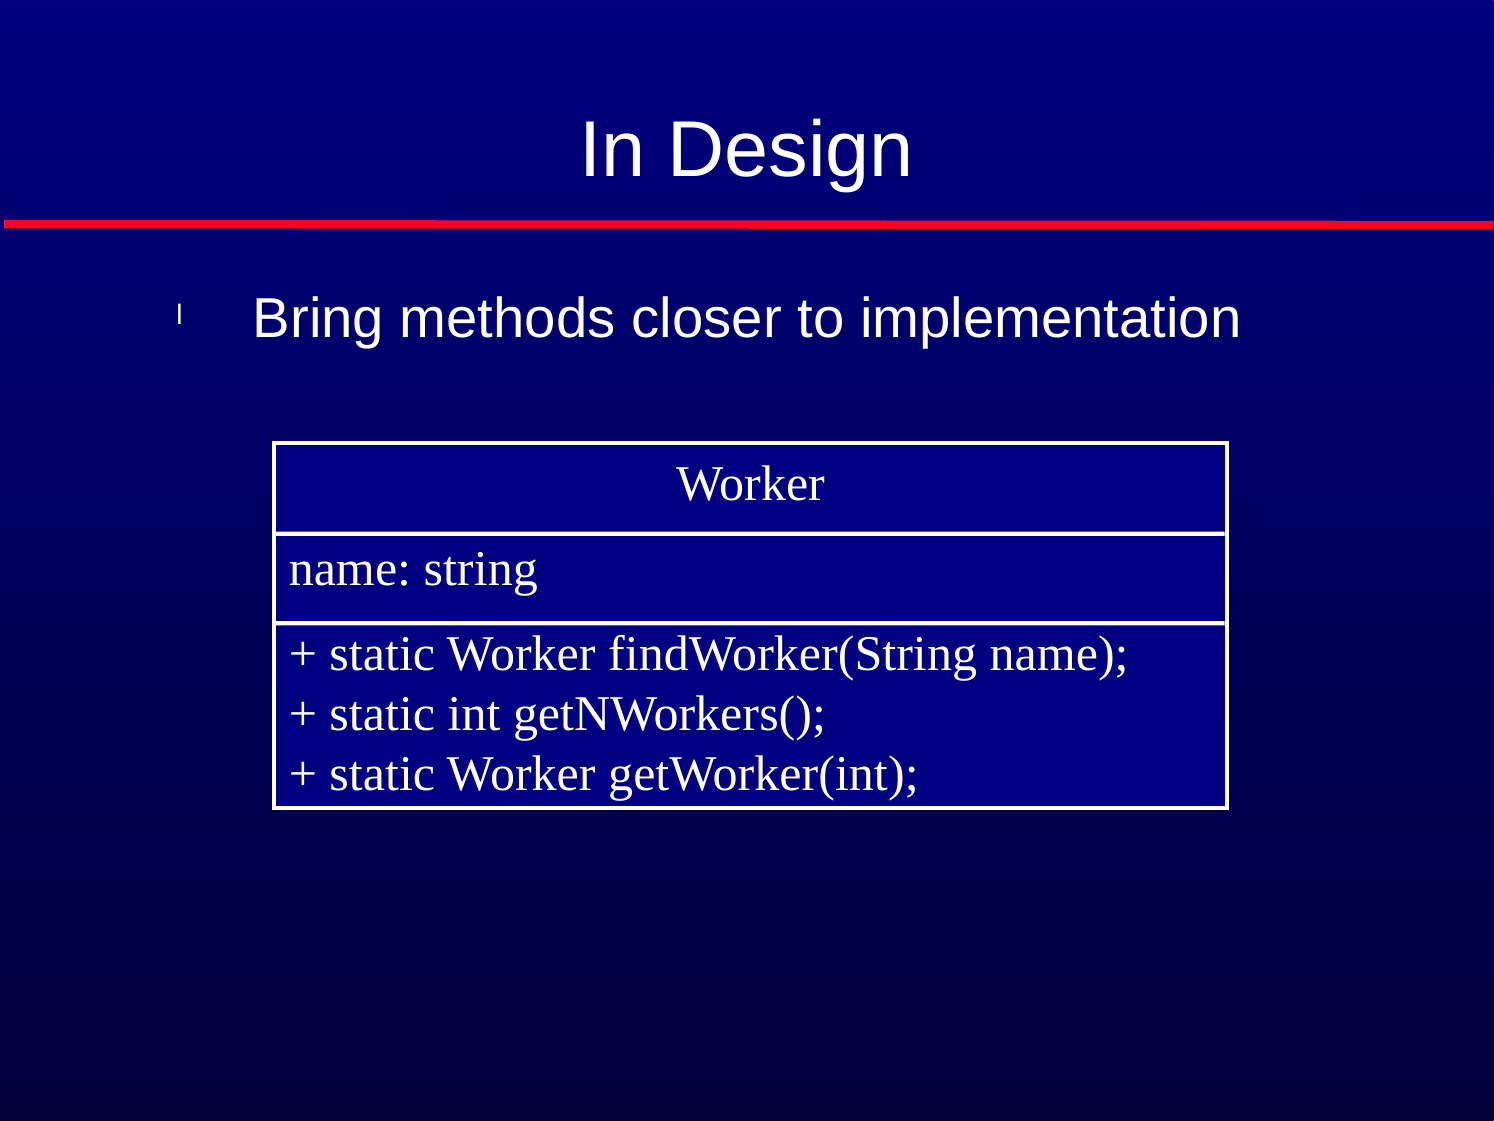

# In Design
Bring methods closer to implementation
Worker
name: string
+ static Worker findWorker(String name);
+ static int getNWorkers();
+ static Worker getWorker(int);